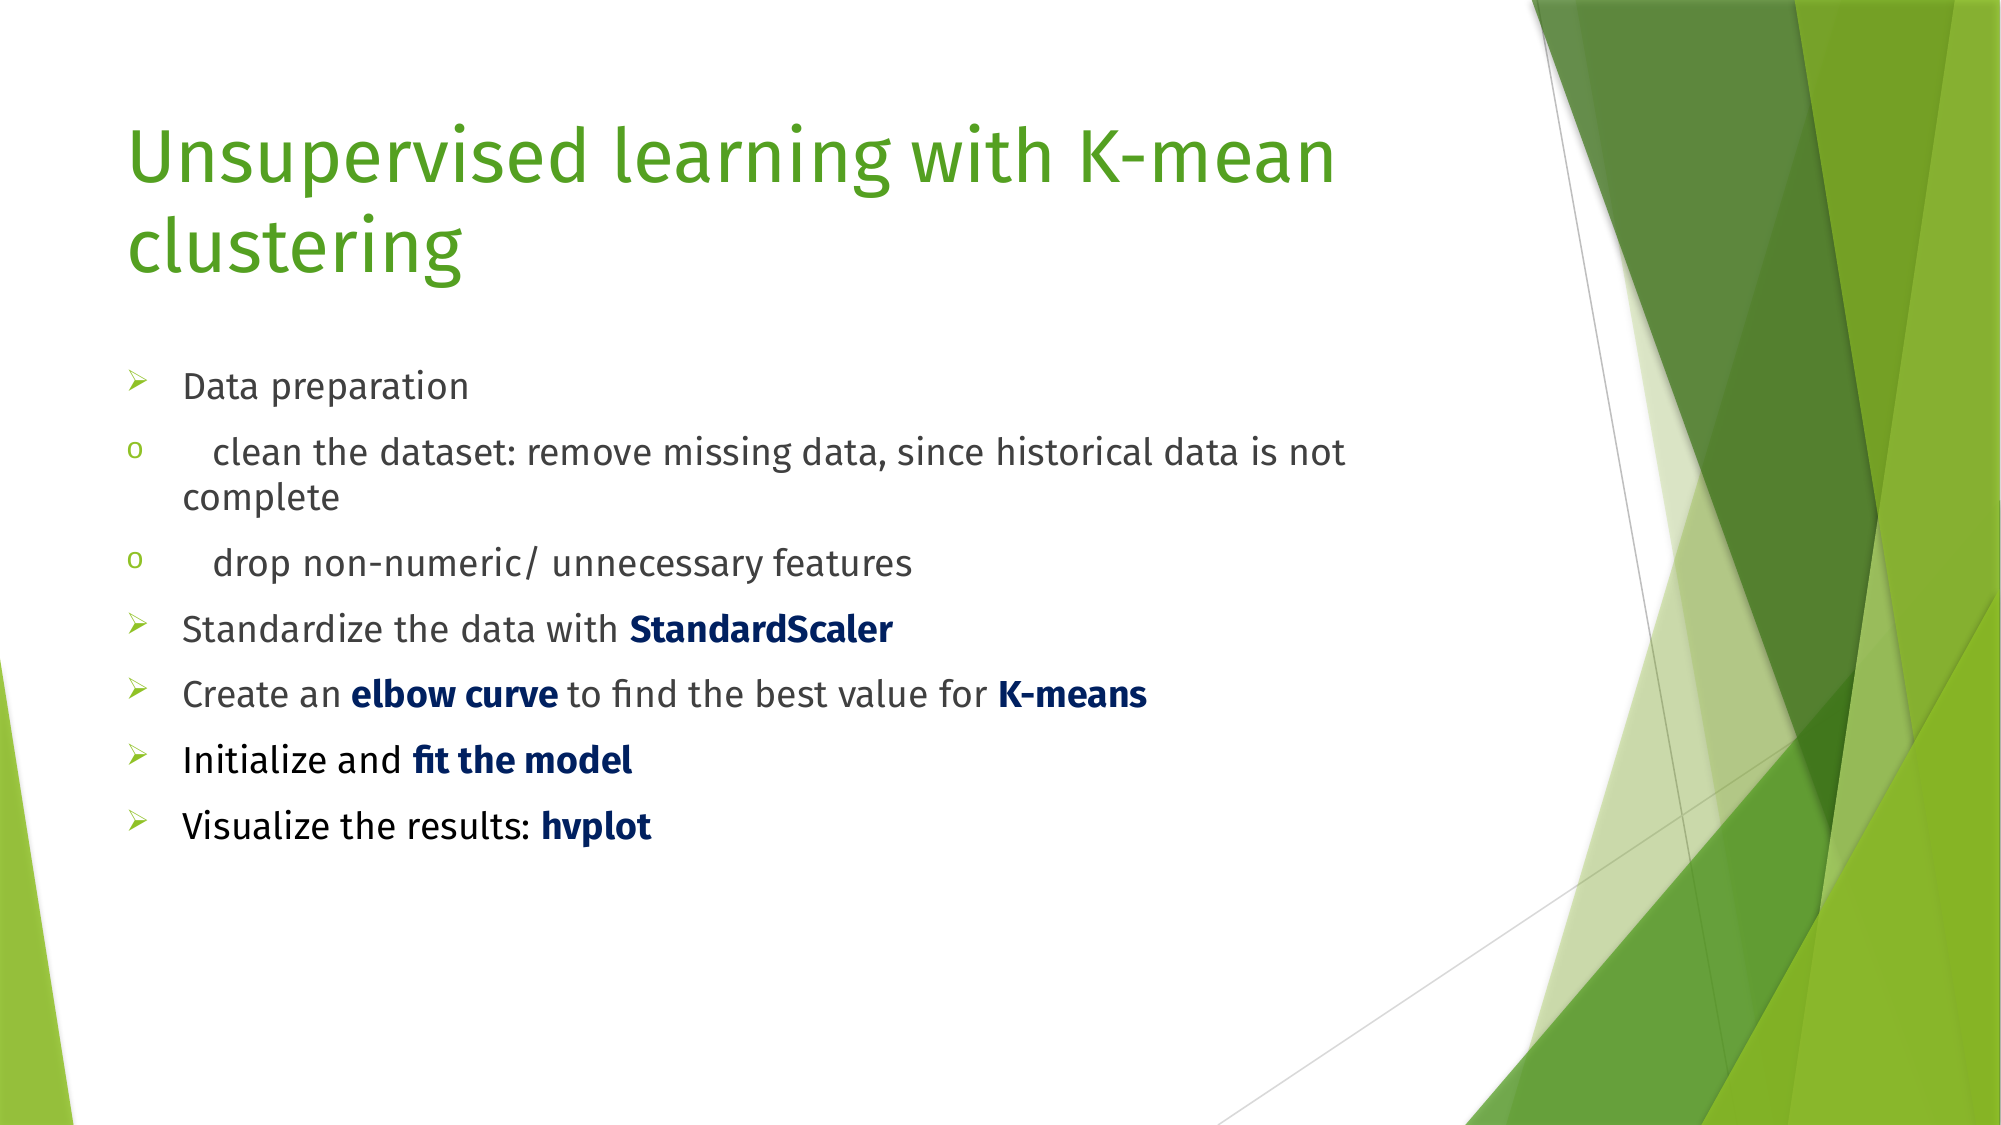

# Unsupervised learning with K-mean clustering
Data preparation
   clean the dataset: remove missing data, since historical data is not complete
   drop non-numeric/ unnecessary features
Standardize the data with StandardScaler
Create an elbow curve to find the best value for K-means
Initialize and fit the model
Visualize the results: hvplot